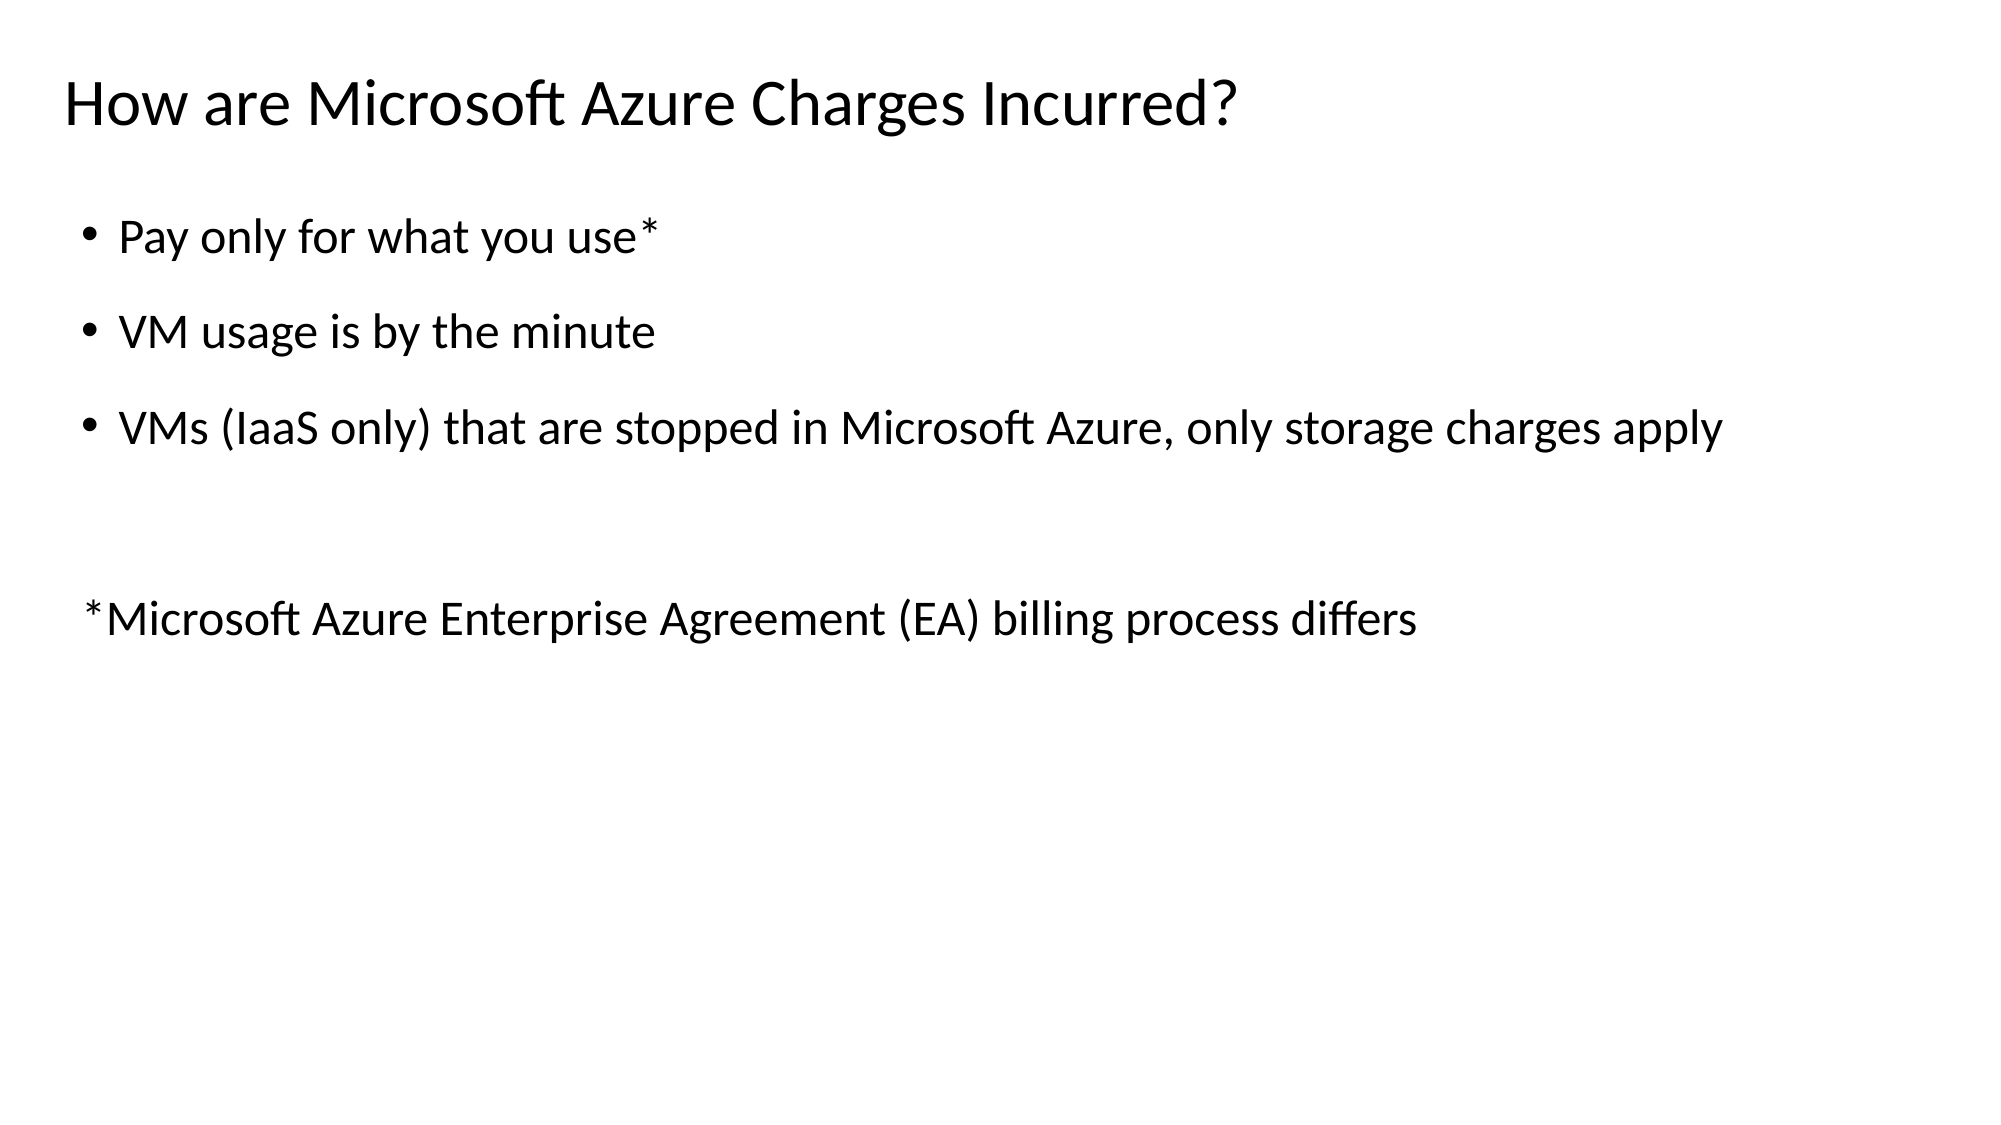

# How are Microsoft Azure Charges Incurred?
Pay only for what you use*
VM usage is by the minute
VMs (IaaS only) that are stopped in Microsoft Azure, only storage charges apply

*Microsoft Azure Enterprise Agreement (EA) billing process differs